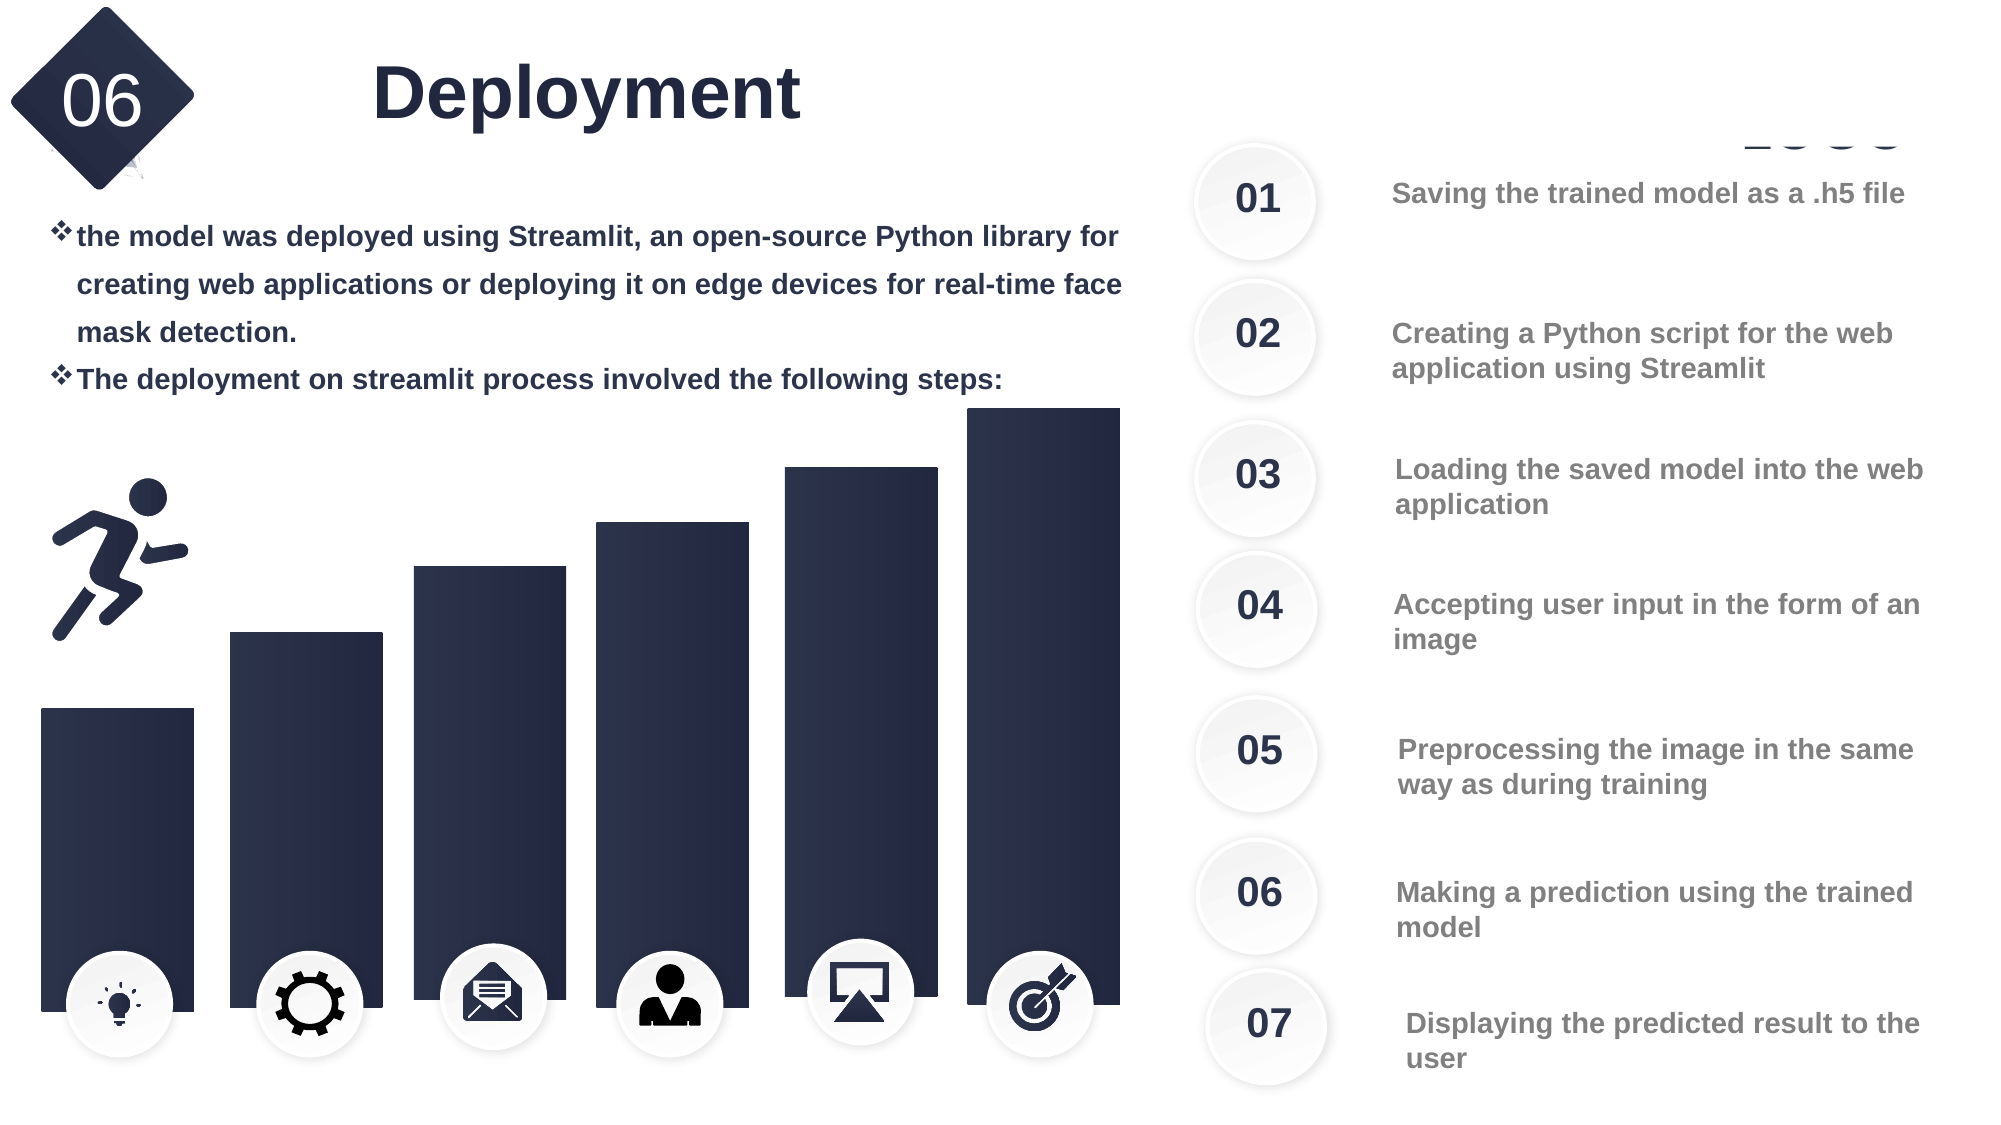

06
Deployment

01
Saving the trained model as a .h5 file
the model was deployed using Streamlit, an open-source Python library for creating web applications or deploying it on edge devices for real-time face mask detection.
The deployment on streamlit process involved the following steps:

02
Creating a Python script for the web application using Streamlit

03
Loading the saved model into the web application

04
Accepting user input in the form of an image

05
Preprocessing the image in the same way as during training

06
Making a prediction using the trained model

07
Displaying the predicted result to the user